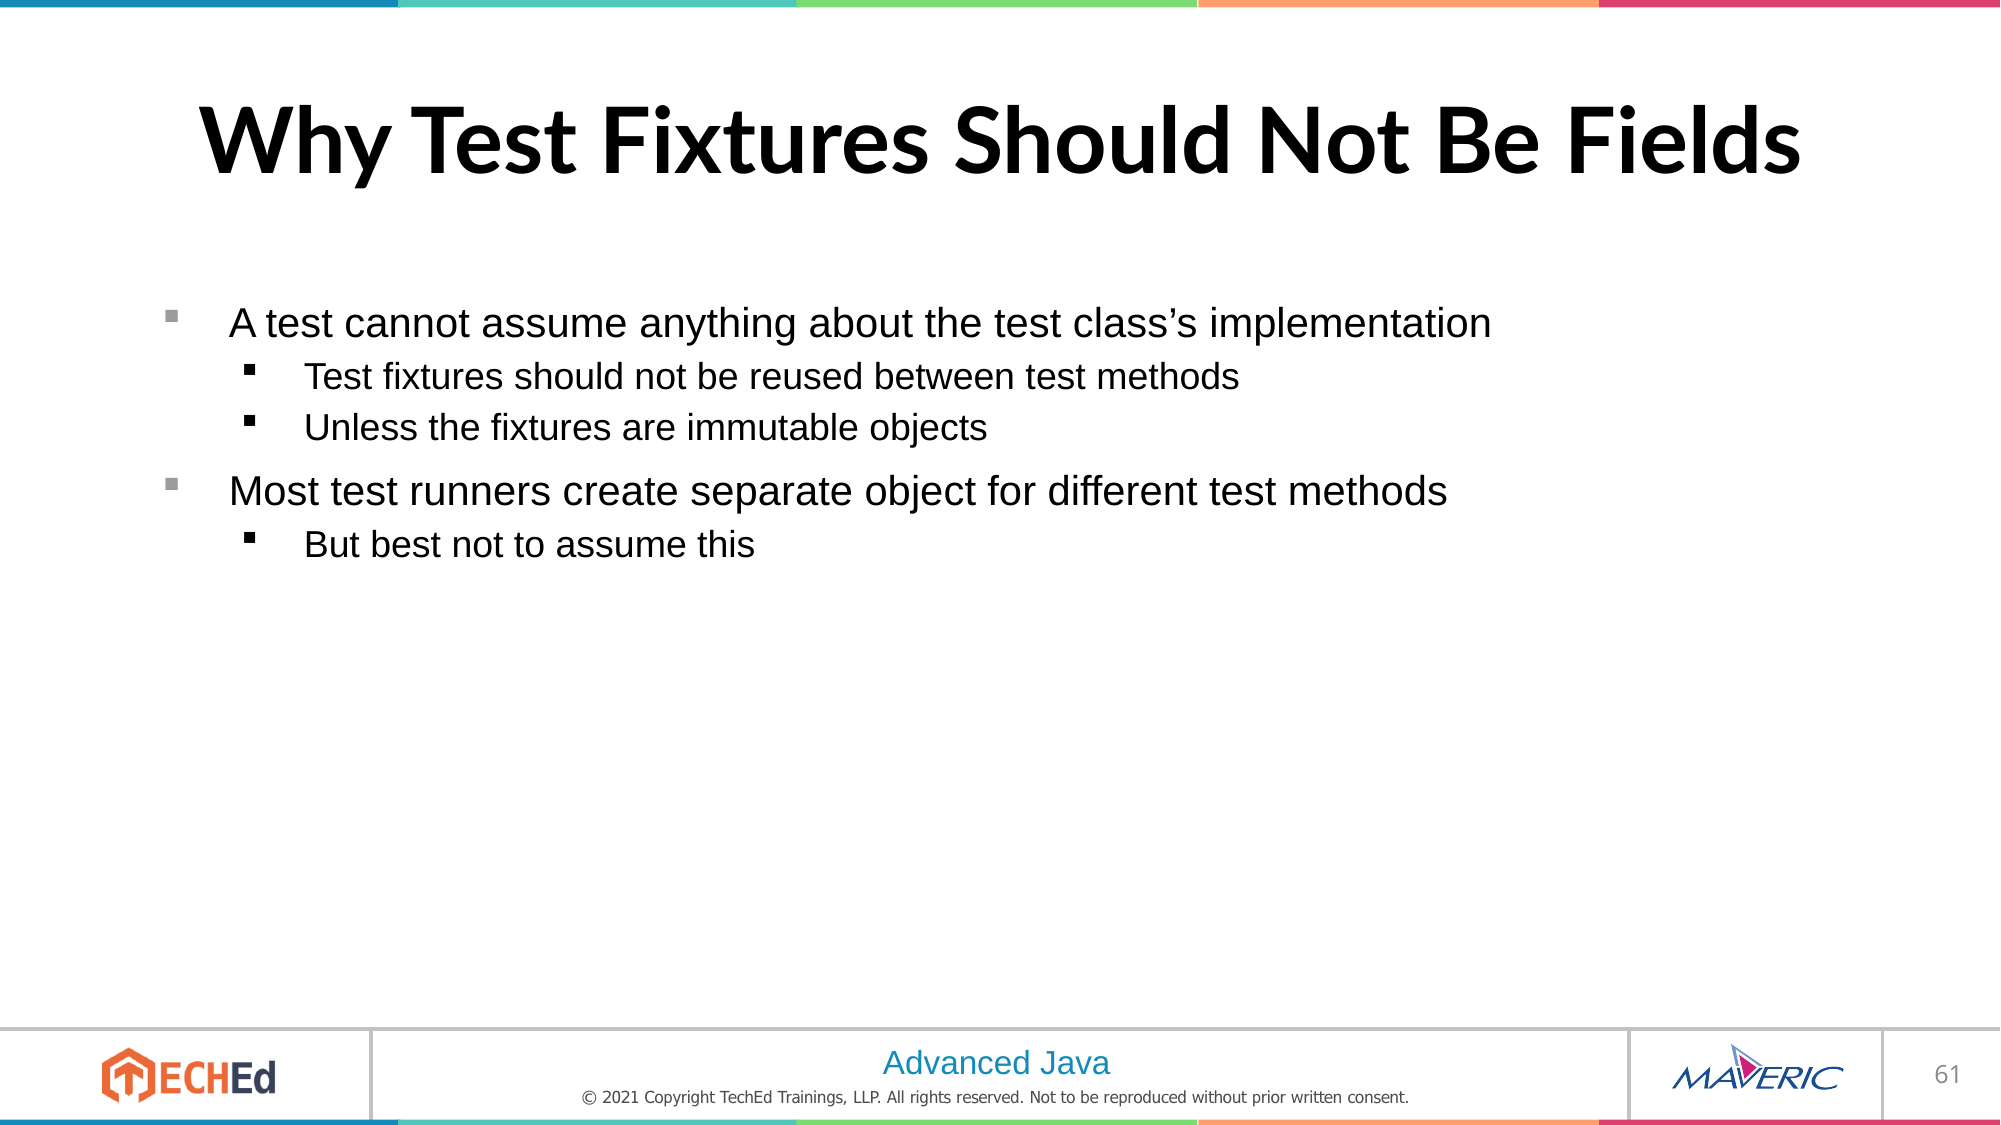

# Why Test Fixtures Should Not Be Fields
A test cannot assume anything about the test class’s implementation
Test fixtures should not be reused between test methods
Unless the fixtures are immutable objects
Most test runners create separate object for different test methods
But best not to assume this